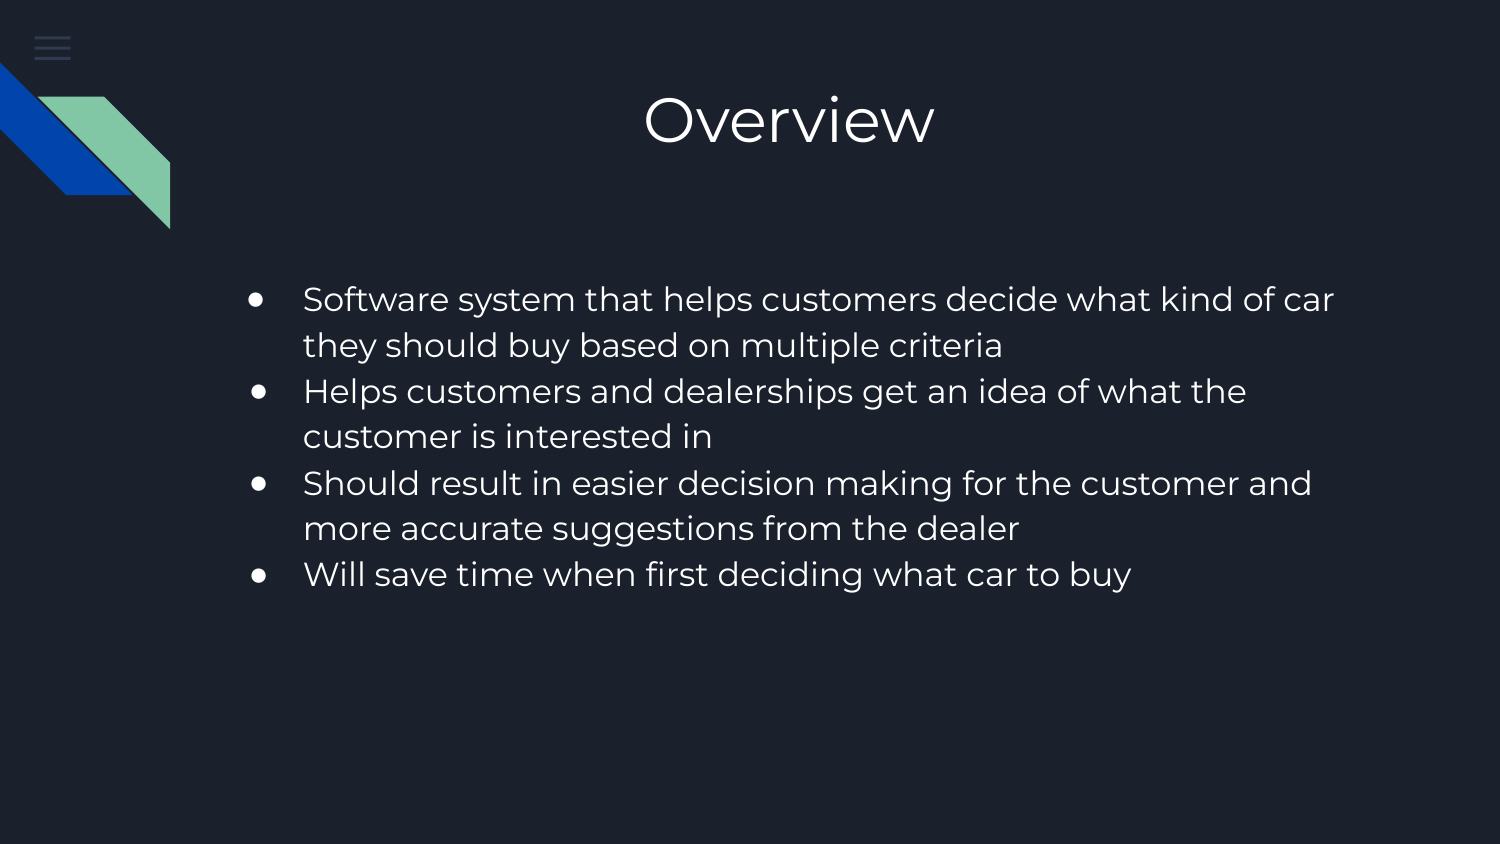

# Overview
Software system that helps customers decide what kind of car they should buy based on multiple criteria
Helps customers and dealerships get an idea of what the customer is interested in
Should result in easier decision making for the customer and more accurate suggestions from the dealer
Will save time when first deciding what car to buy